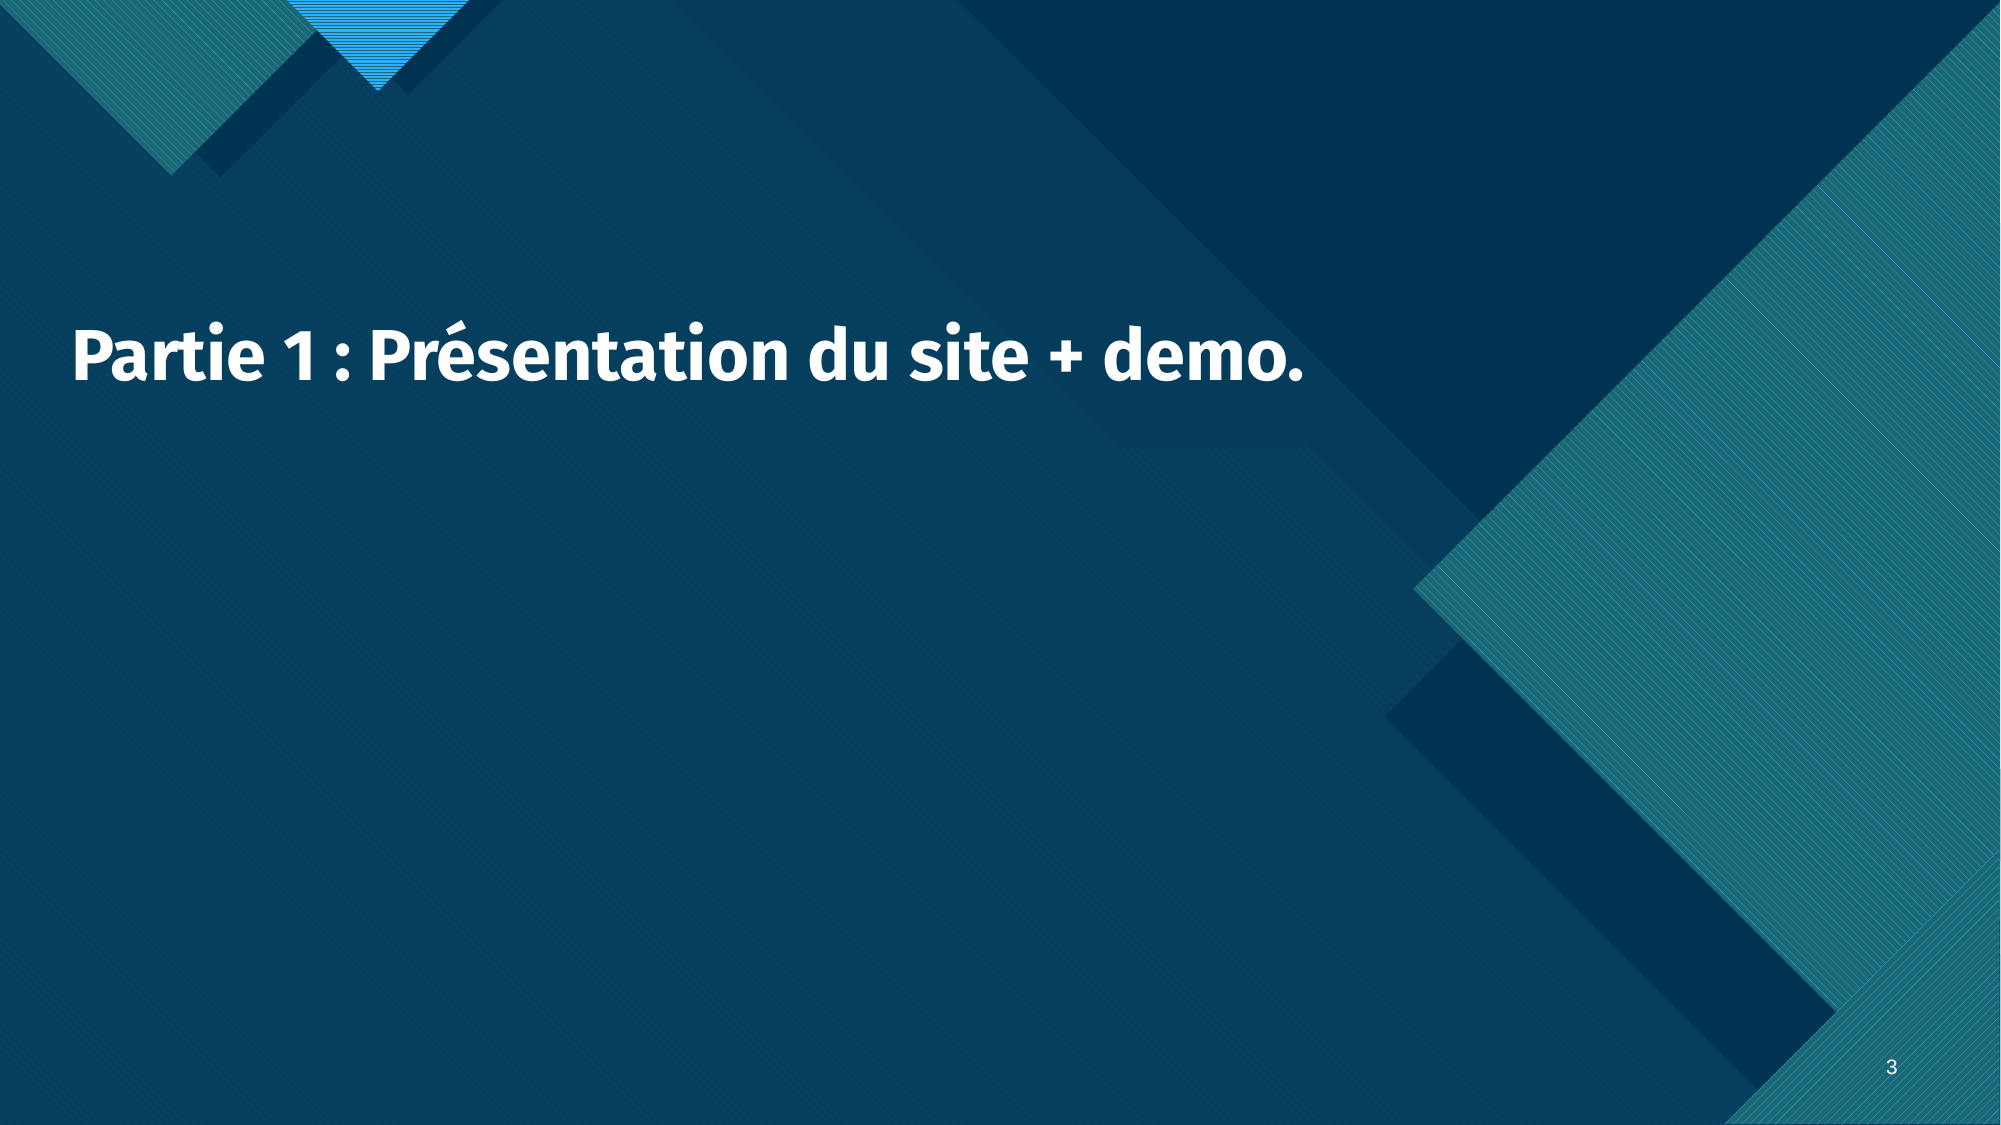

# Partie 1 : Présentation du site + demo.
3